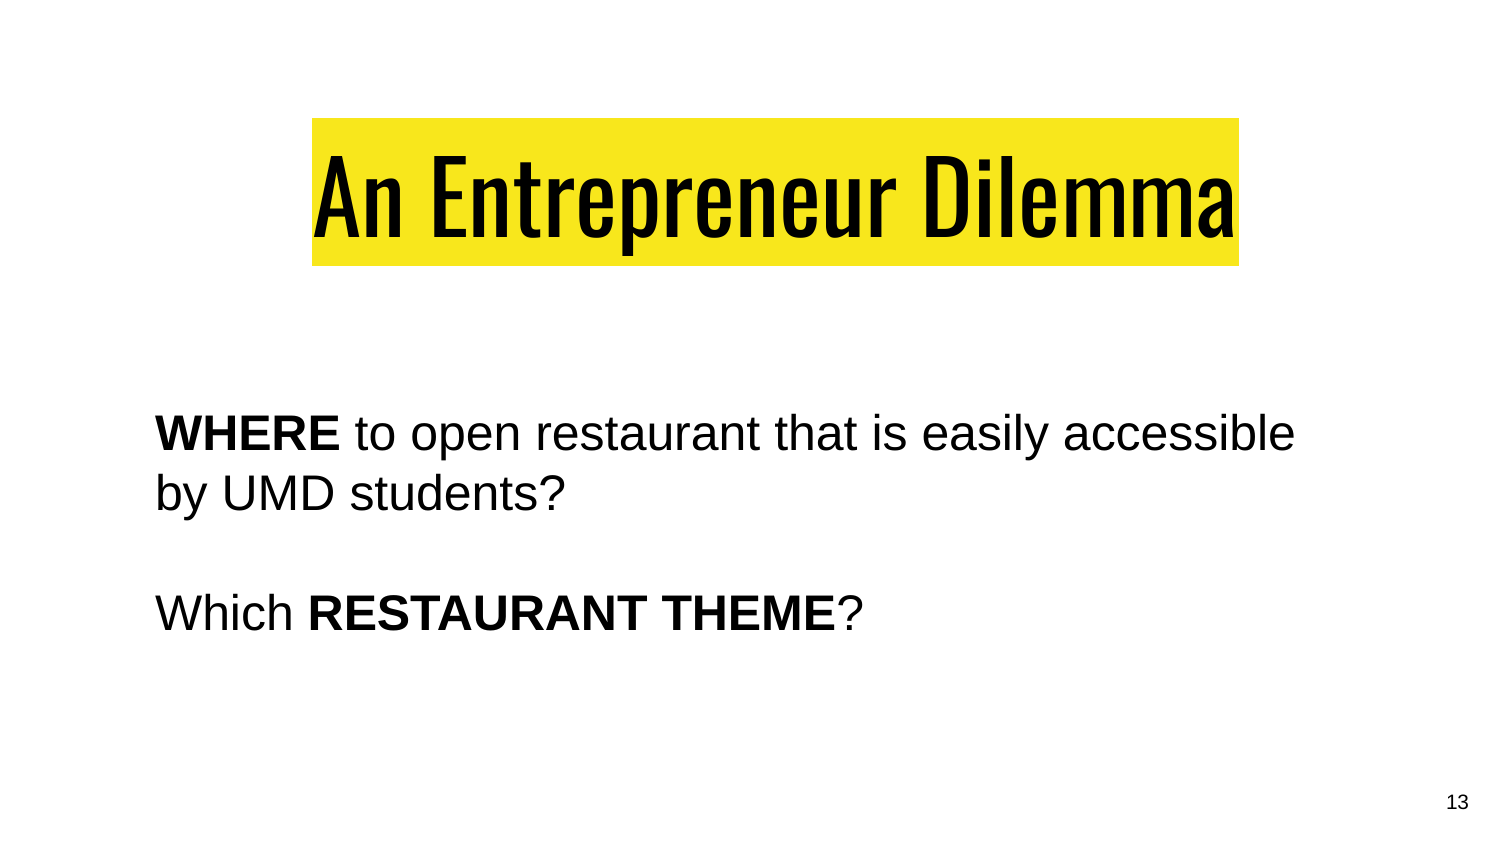

# An Entrepreneur Dilemma
WHERE to open restaurant that is easily accessible by UMD students?

Which RESTAURANT THEME?
13